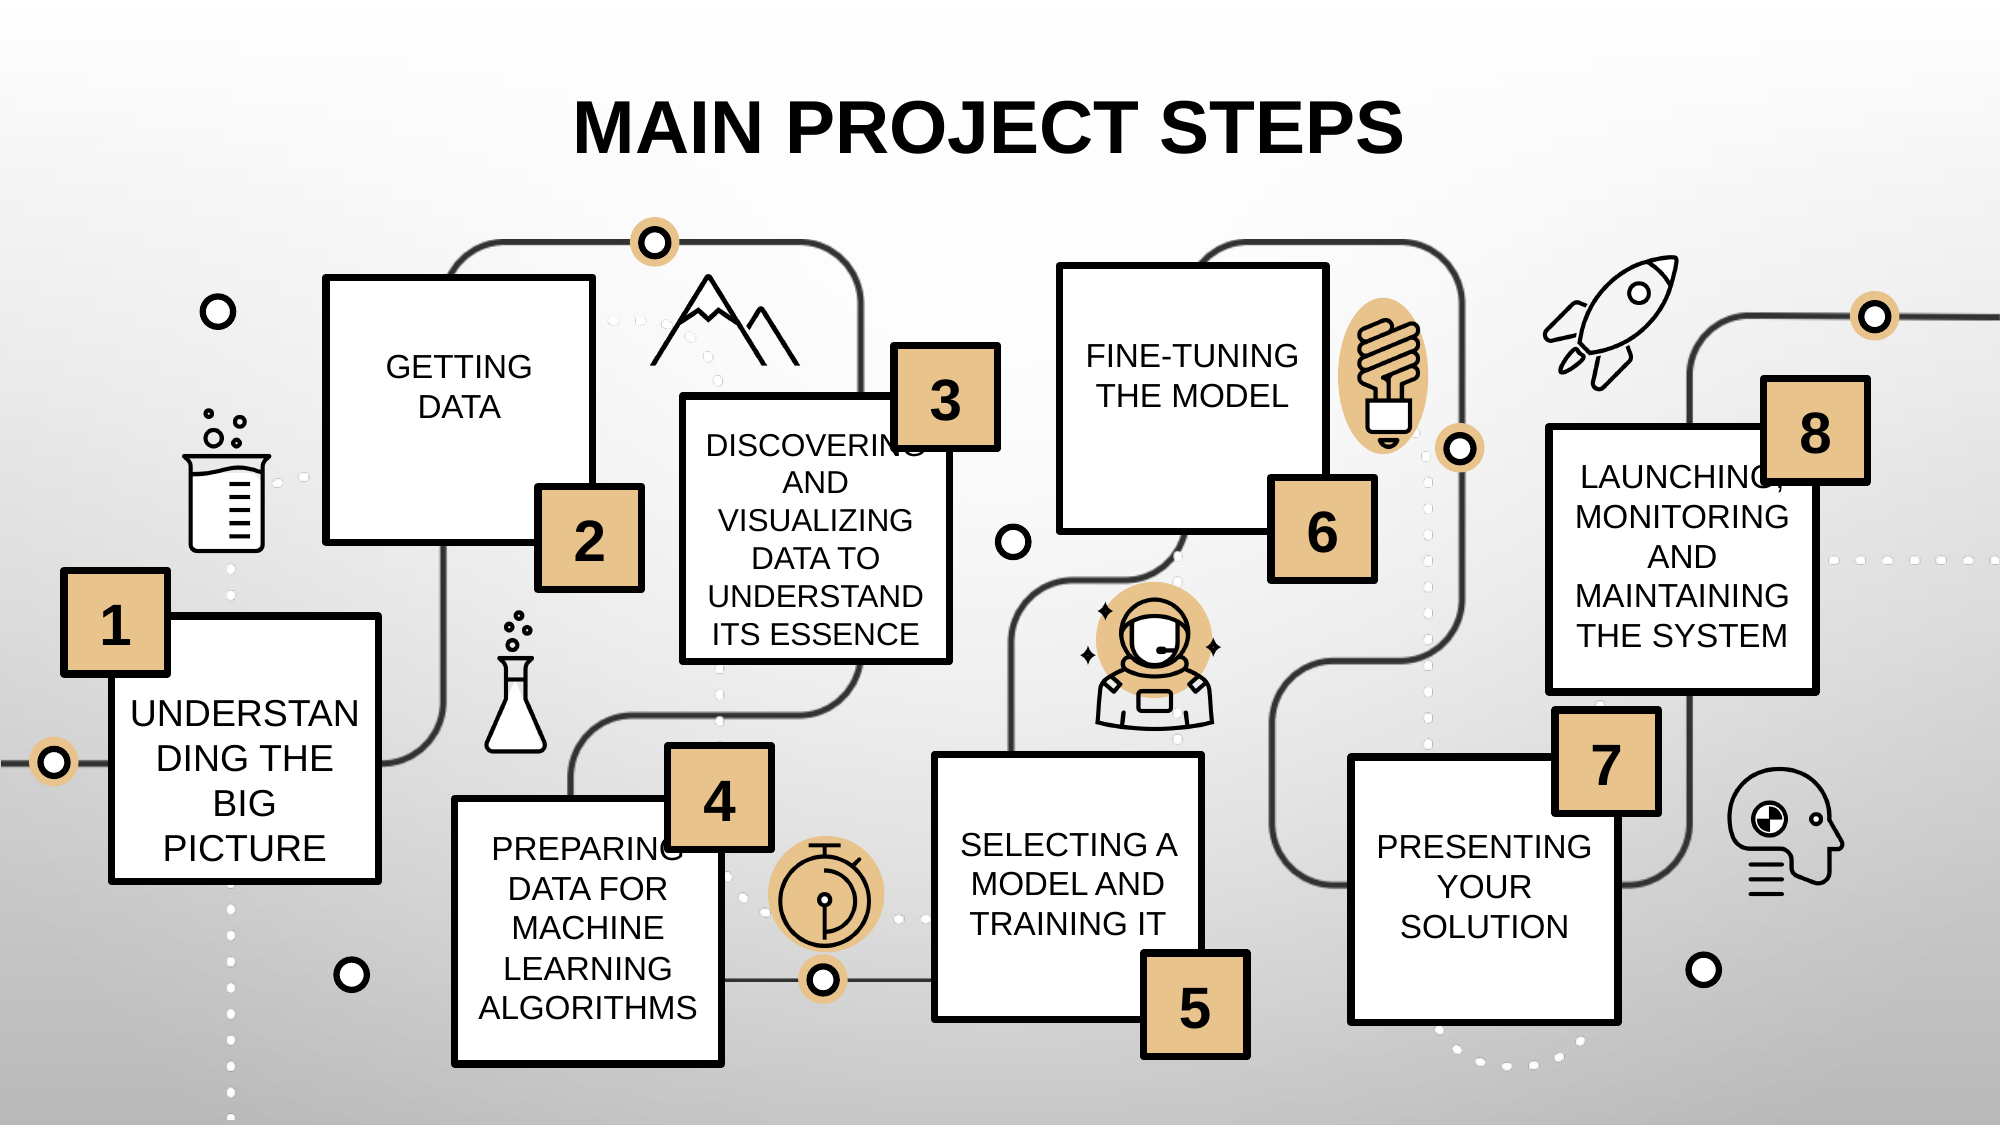

# main project steps

Fine-tuning the model

Getting data
3
8
Discovering and visualizing data to understand its essence
Launching, monitoring and maintaining the system
6
2
Краткое описание запуска
1

Understanding the big picture
7
4

Selecting a model and training it

Presenting your solution
Preparing data for machine learning algorithms
5